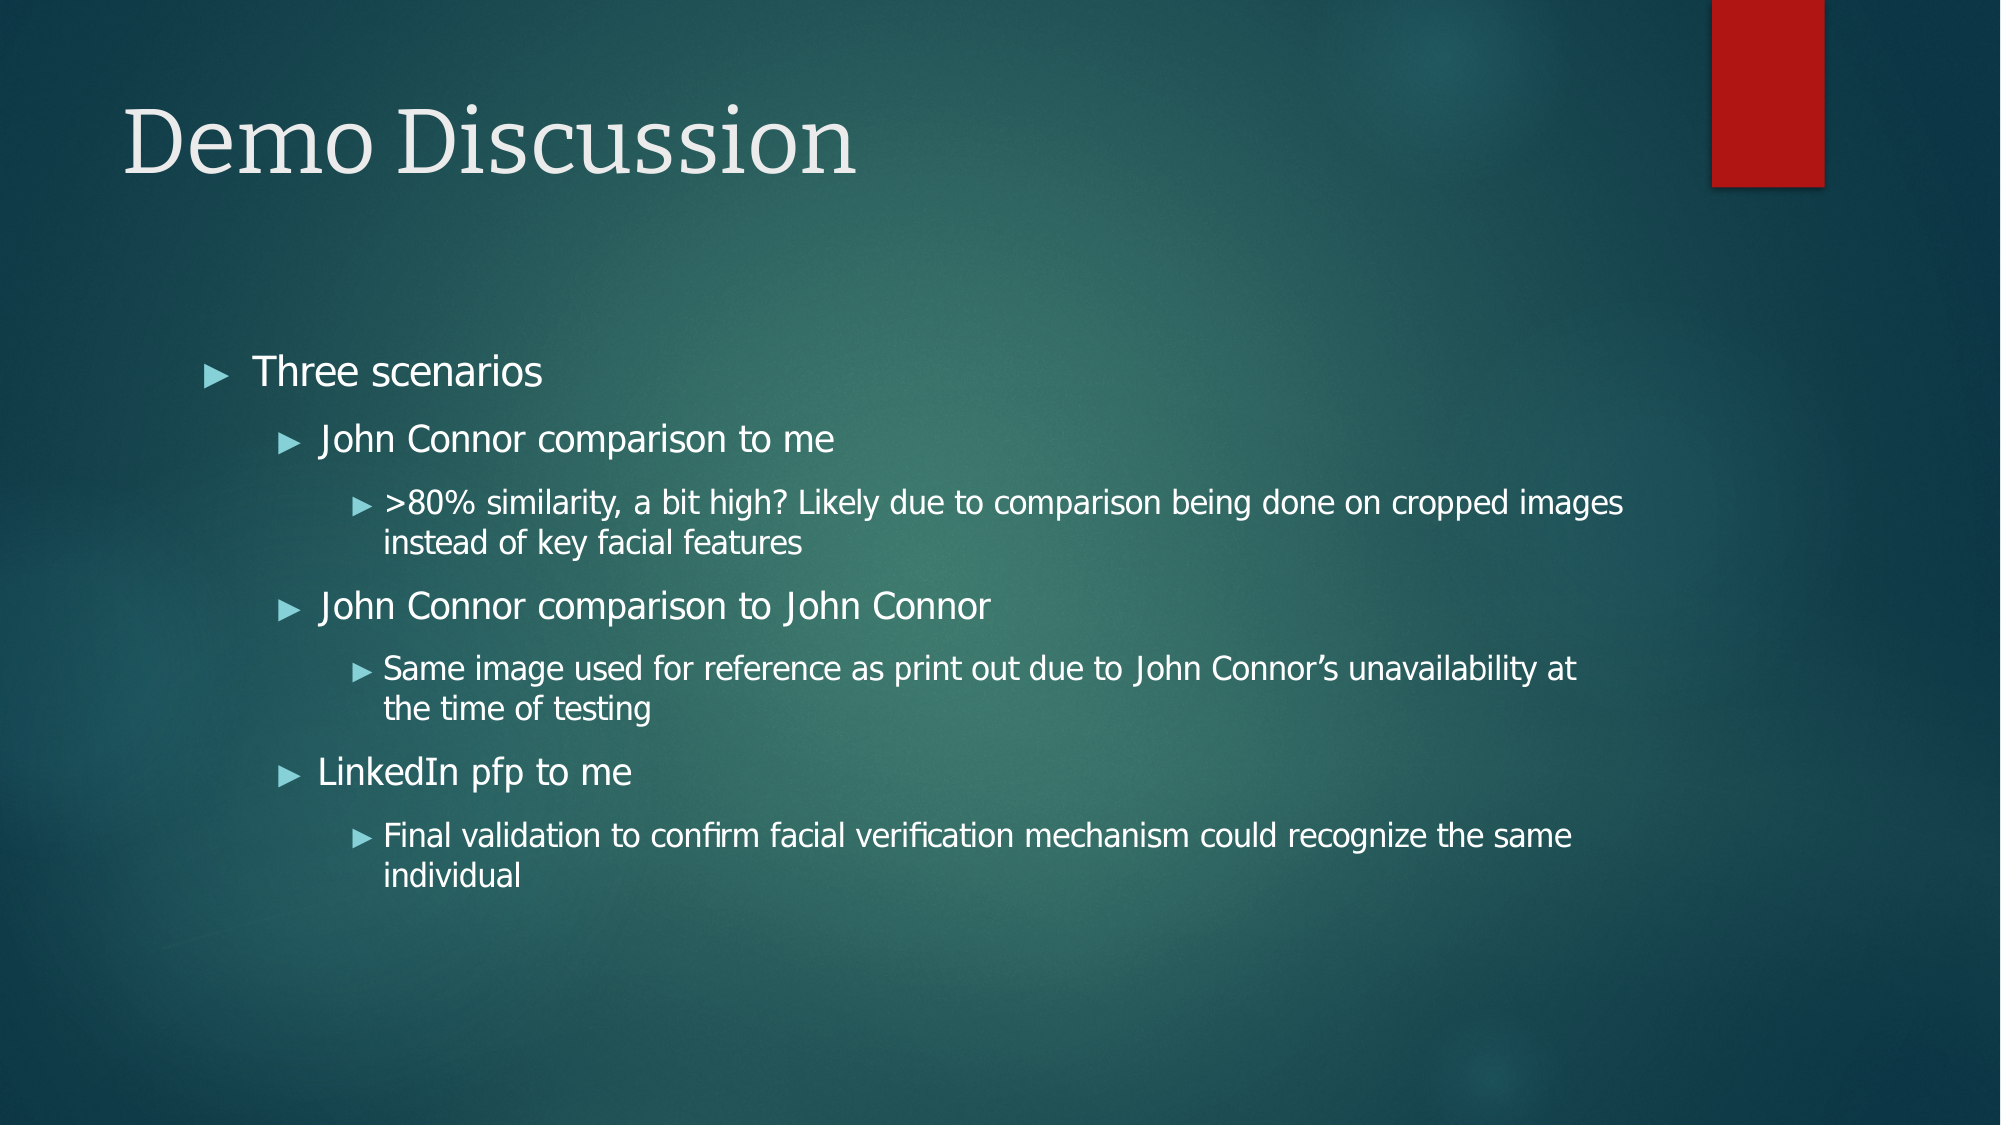

# Demo Discussion
Three scenarios
John Connor comparison to me
>80% similarity, a bit high? Likely due to comparison being done on cropped images instead of key facial features
John Connor comparison to John Connor
Same image used for reference as print out due to John Connor’s unavailability at the time of testing
LinkedIn pfp to me
Final validation to confirm facial verification mechanism could recognize the same individual